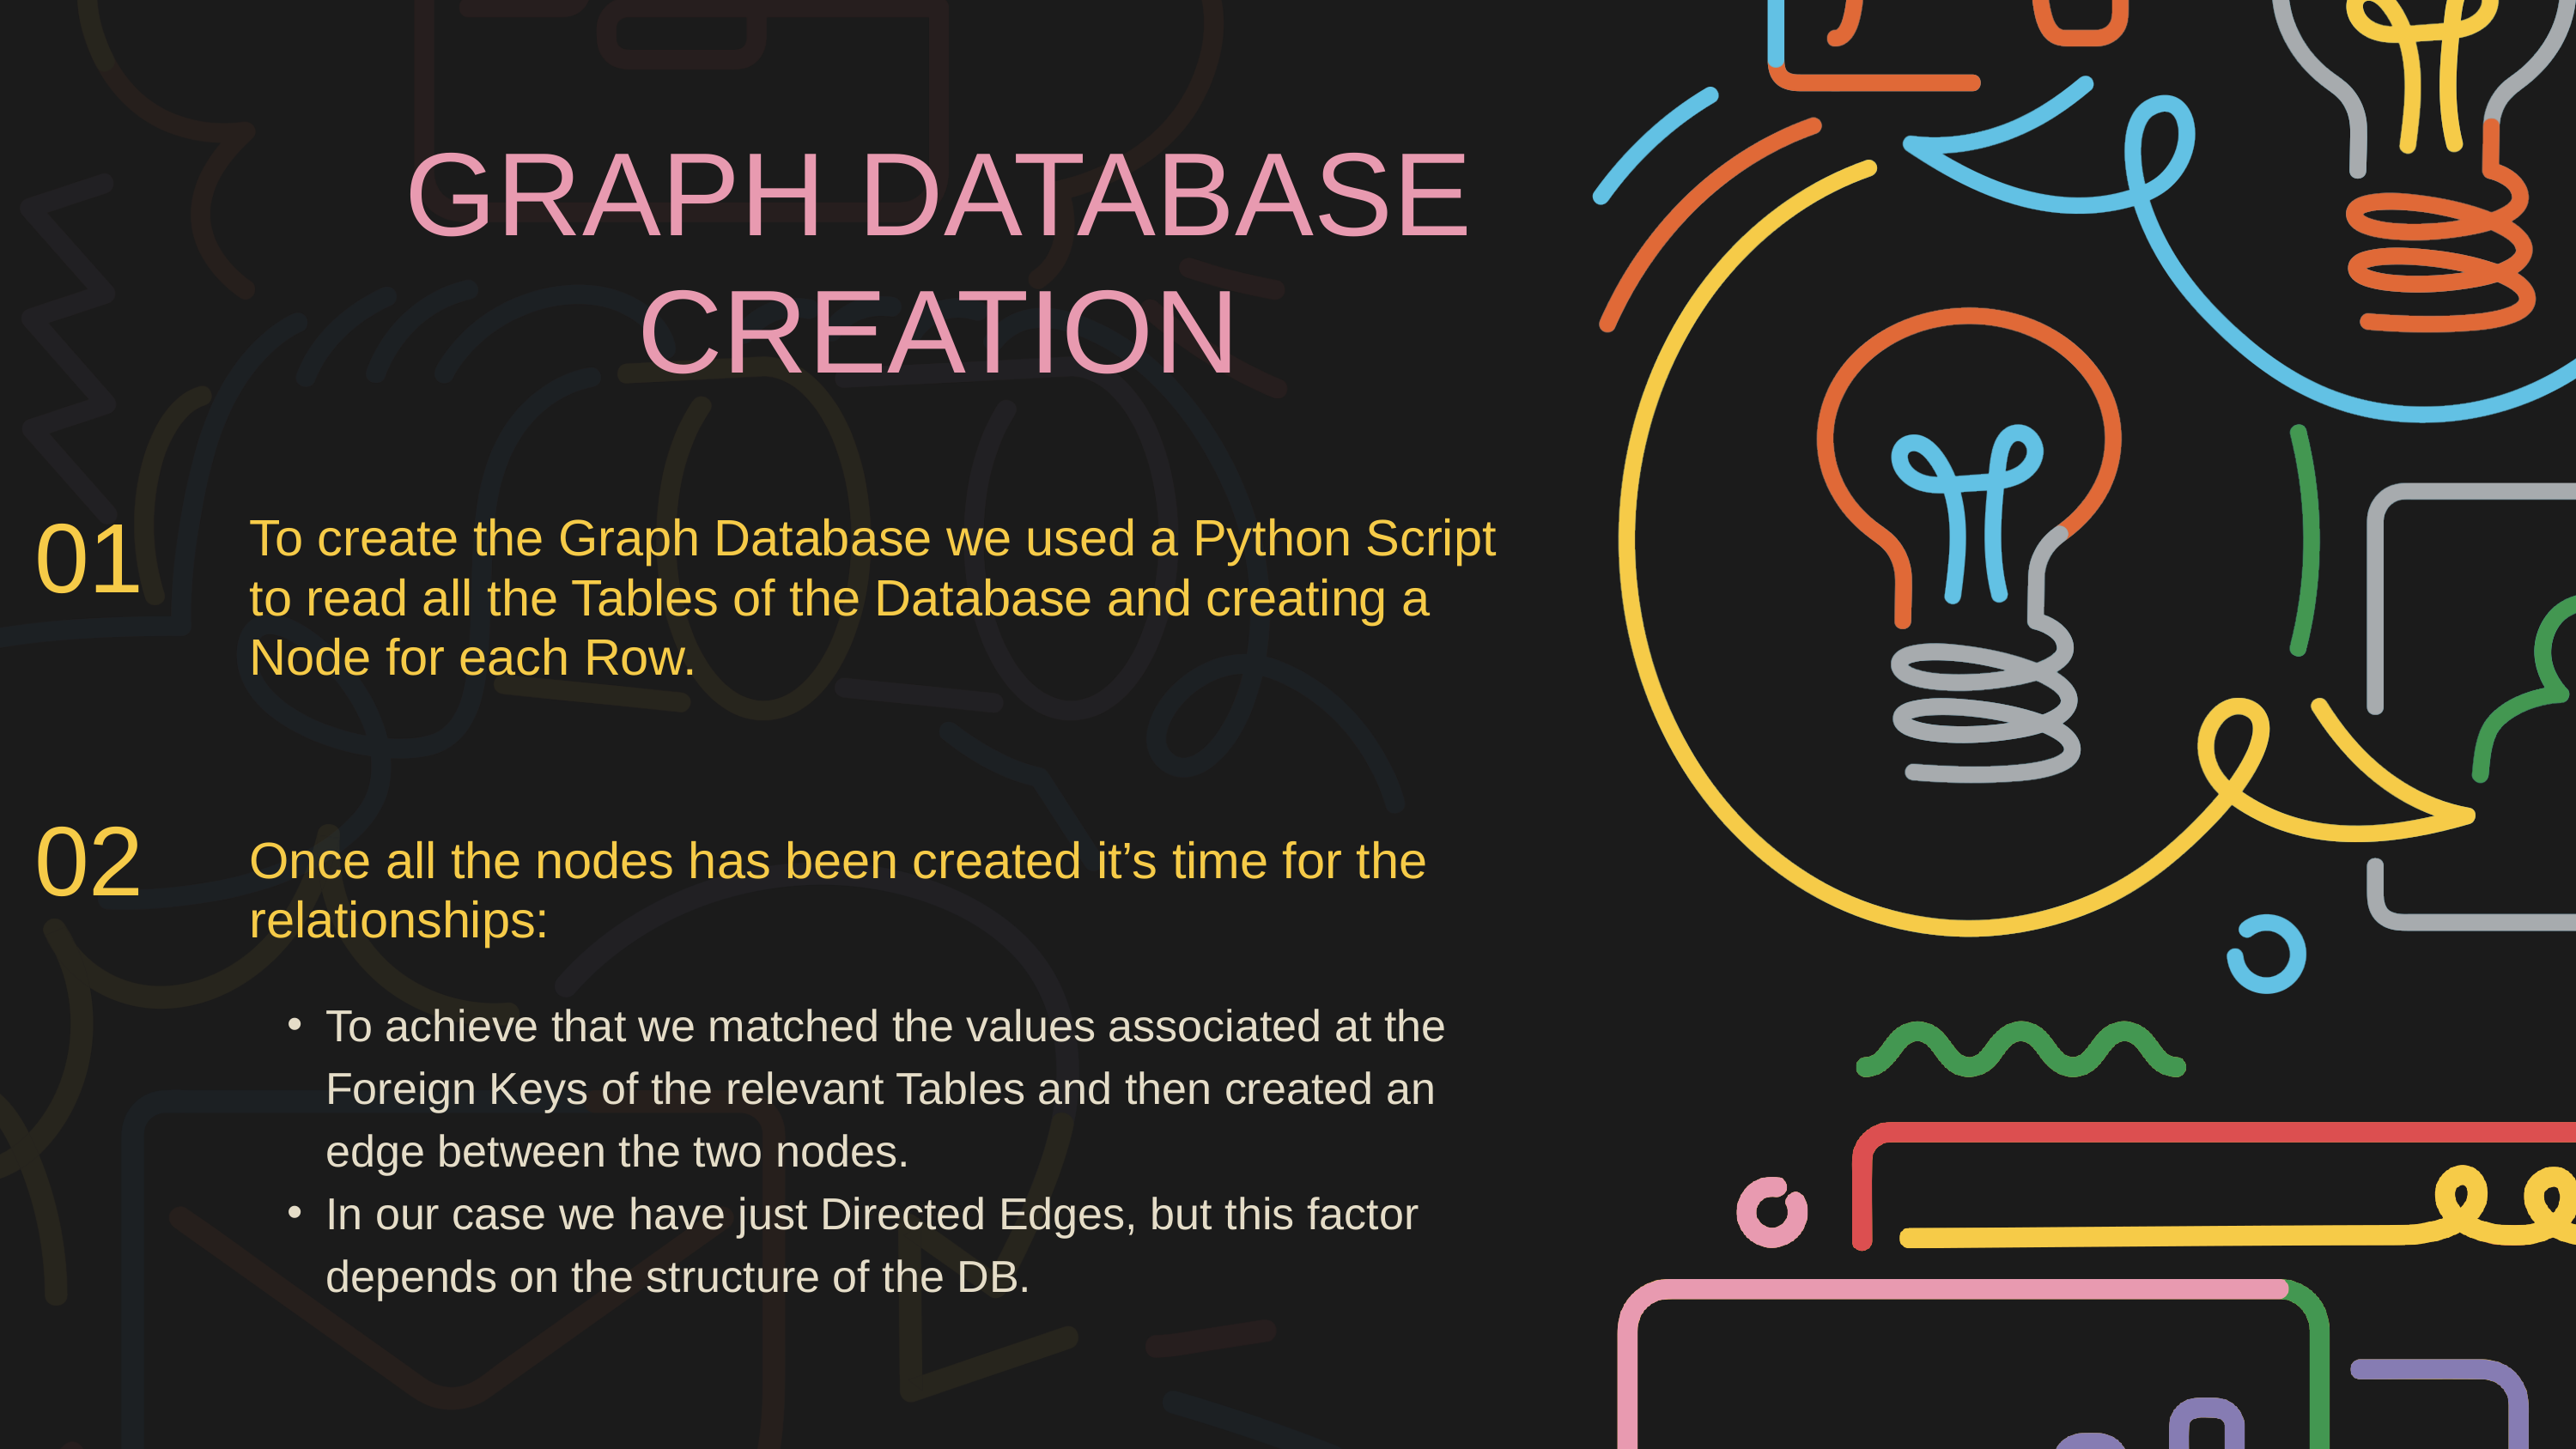

GRAPH DATABASE CREATION
01
To create the Graph Database we used a Python Script to read all the Tables of the Database and creating a Node for each Row.
02

Once all the nodes has been created it’s time for the relationships:
To achieve that we matched the values associated at the Foreign Keys of the relevant Tables and then created an edge between the two nodes.
In our case we have just Directed Edges, but this factor depends on the structure of the DB.